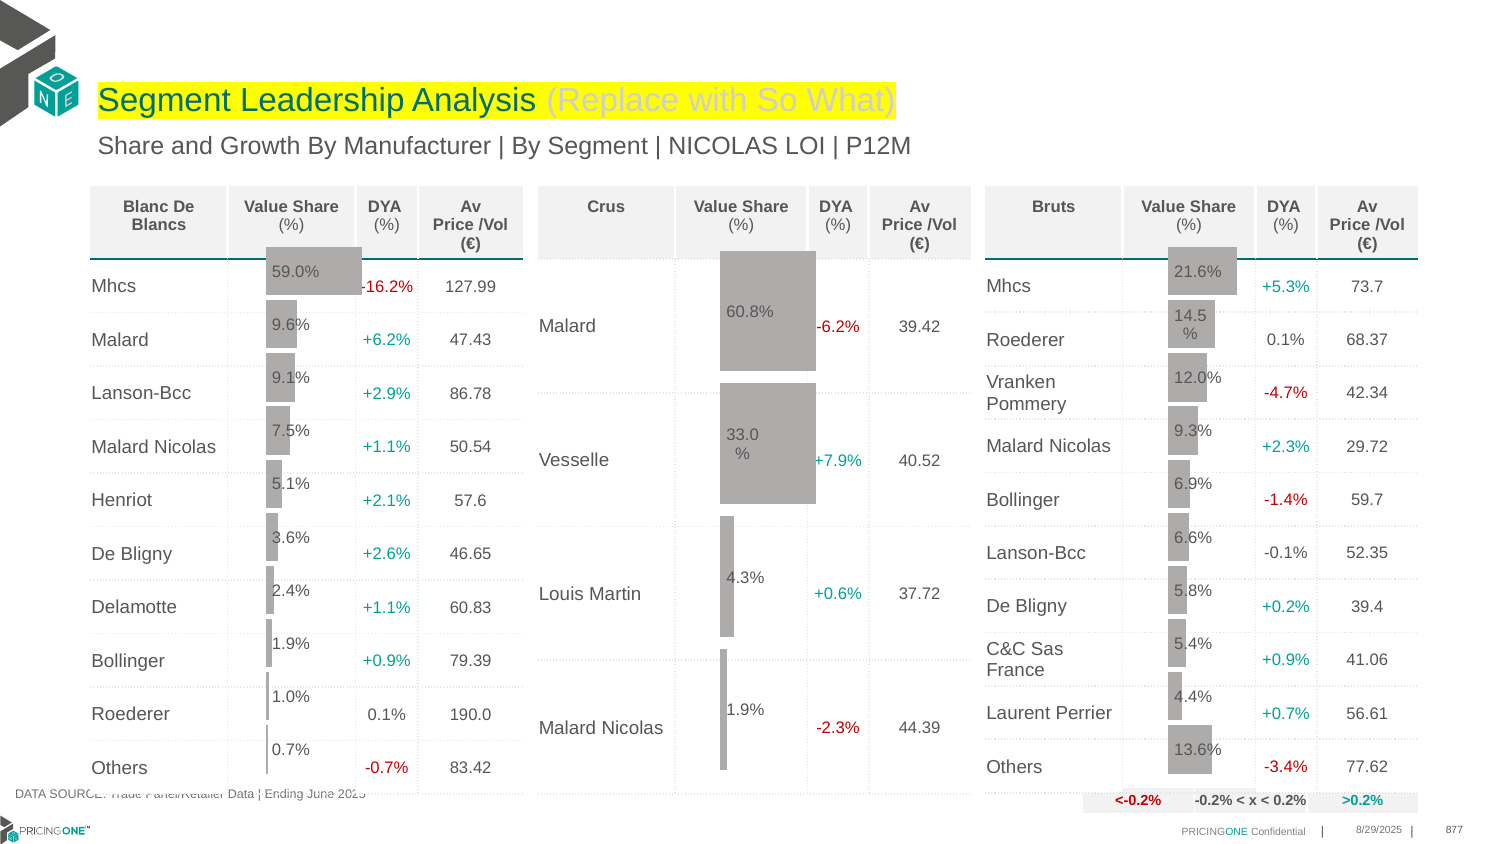

# Segment Leadership Analysis (Replace with So What)
Share and Growth By Manufacturer | By Segment | NICOLAS LOI | P12M
| Crus | Value Share (%) | DYA (%) | Av Price /Vol (€) |
| --- | --- | --- | --- |
| Malard |  | -6.2% | 39.42 |
| Vesselle |  | +7.9% | 40.52 |
| Louis Martin |  | +0.6% | 37.72 |
| Malard Nicolas |  | -2.3% | 44.39 |
| Blanc De Blancs | Value Share (%) | DYA (%) | Av Price /Vol (€) |
| --- | --- | --- | --- |
| Mhcs |  | -16.2% | 127.99 |
| Malard |  | +6.2% | 47.43 |
| Lanson-Bcc |  | +2.9% | 86.78 |
| Malard Nicolas |  | +1.1% | 50.54 |
| Henriot |  | +2.1% | 57.6 |
| De Bligny |  | +2.6% | 46.65 |
| Delamotte |  | +1.1% | 60.83 |
| Bollinger |  | +0.9% | 79.39 |
| Roederer |  | 0.1% | 190.0 |
| Others |  | -0.7% | 83.42 |
| Bruts | Value Share (%) | DYA (%) | Av Price /Vol (€) |
| --- | --- | --- | --- |
| Mhcs |  | +5.3% | 73.7 |
| Roederer |  | 0.1% | 68.37 |
| Vranken Pommery |  | -4.7% | 42.34 |
| Malard Nicolas |  | +2.3% | 29.72 |
| Bollinger |  | -1.4% | 59.7 |
| Lanson-Bcc |  | -0.1% | 52.35 |
| De Bligny |  | +0.2% | 39.4 |
| C&C Sas France |  | +0.9% | 41.06 |
| Laurent Perrier |  | +0.7% | 56.61 |
| Others |  | -3.4% | 77.62 |

### Chart

| Category | Blanc De Blancs | NICOLAS LOI |
|---|---|
| None | 0.5898714673802863 |

### Chart

| Category | Crus | NICOLAS LOI |
|---|---|
| None | 0.6079217057652144 |

### Chart

| Category | Bruts | NICOLAS LOI |
|---|---|
| None | 0.21567523740045236 |
DATA SOURCE: Trade Panel/Retailer Data | Ending June 2025
| <-0.2% | -0.2% < x < 0.2% | >0.2% |
| --- | --- | --- |

8/29/2025
877